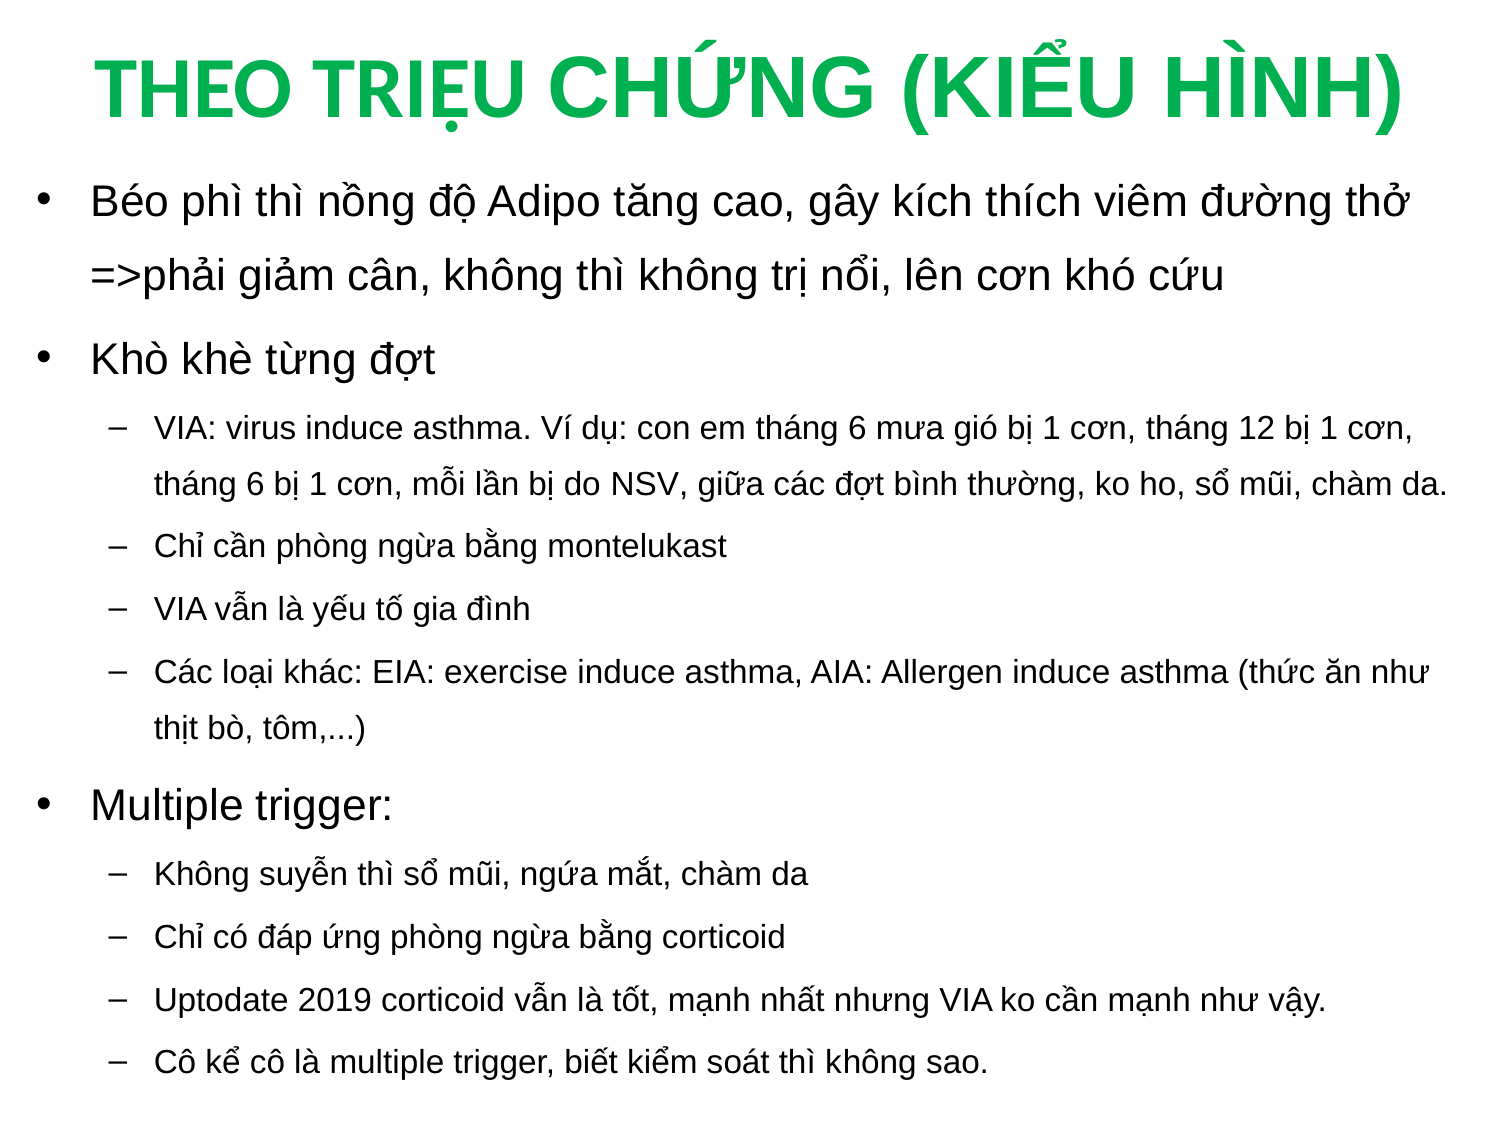

# Theo triệu chứng (kiểu hình)
Béo phì thì nồng độ Adipo tăng cao, gây kích thích viêm đường thở =>phải giảm cân, không thì không trị nổi, lên cơn khó cứu
Khò khè từng đợt
VIA: virus induce asthma. Ví dụ: con em tháng 6 mưa gió bị 1 cơn, tháng 12 bị 1 cơn, tháng 6 bị 1 cơn, mỗi lần bị do NSV, giữa các đợt bình thường, ko ho, sổ mũi, chàm da.
Chỉ cần phòng ngừa bằng montelukast
VIA vẫn là yếu tố gia đình
Các loại khác: EIA: exercise induce asthma, AIA: Allergen induce asthma (thức ăn như thịt bò, tôm,...)
Multiple trigger:
Không suyễn thì sổ mũi, ngứa mắt, chàm da
Chỉ có đáp ứng phòng ngừa bằng corticoid
Uptodate 2019 corticoid vẫn là tốt, mạnh nhất nhưng VIA ko cần mạnh như vậy.
Cô kể cô là multiple trigger, biết kiểm soát thì không sao.